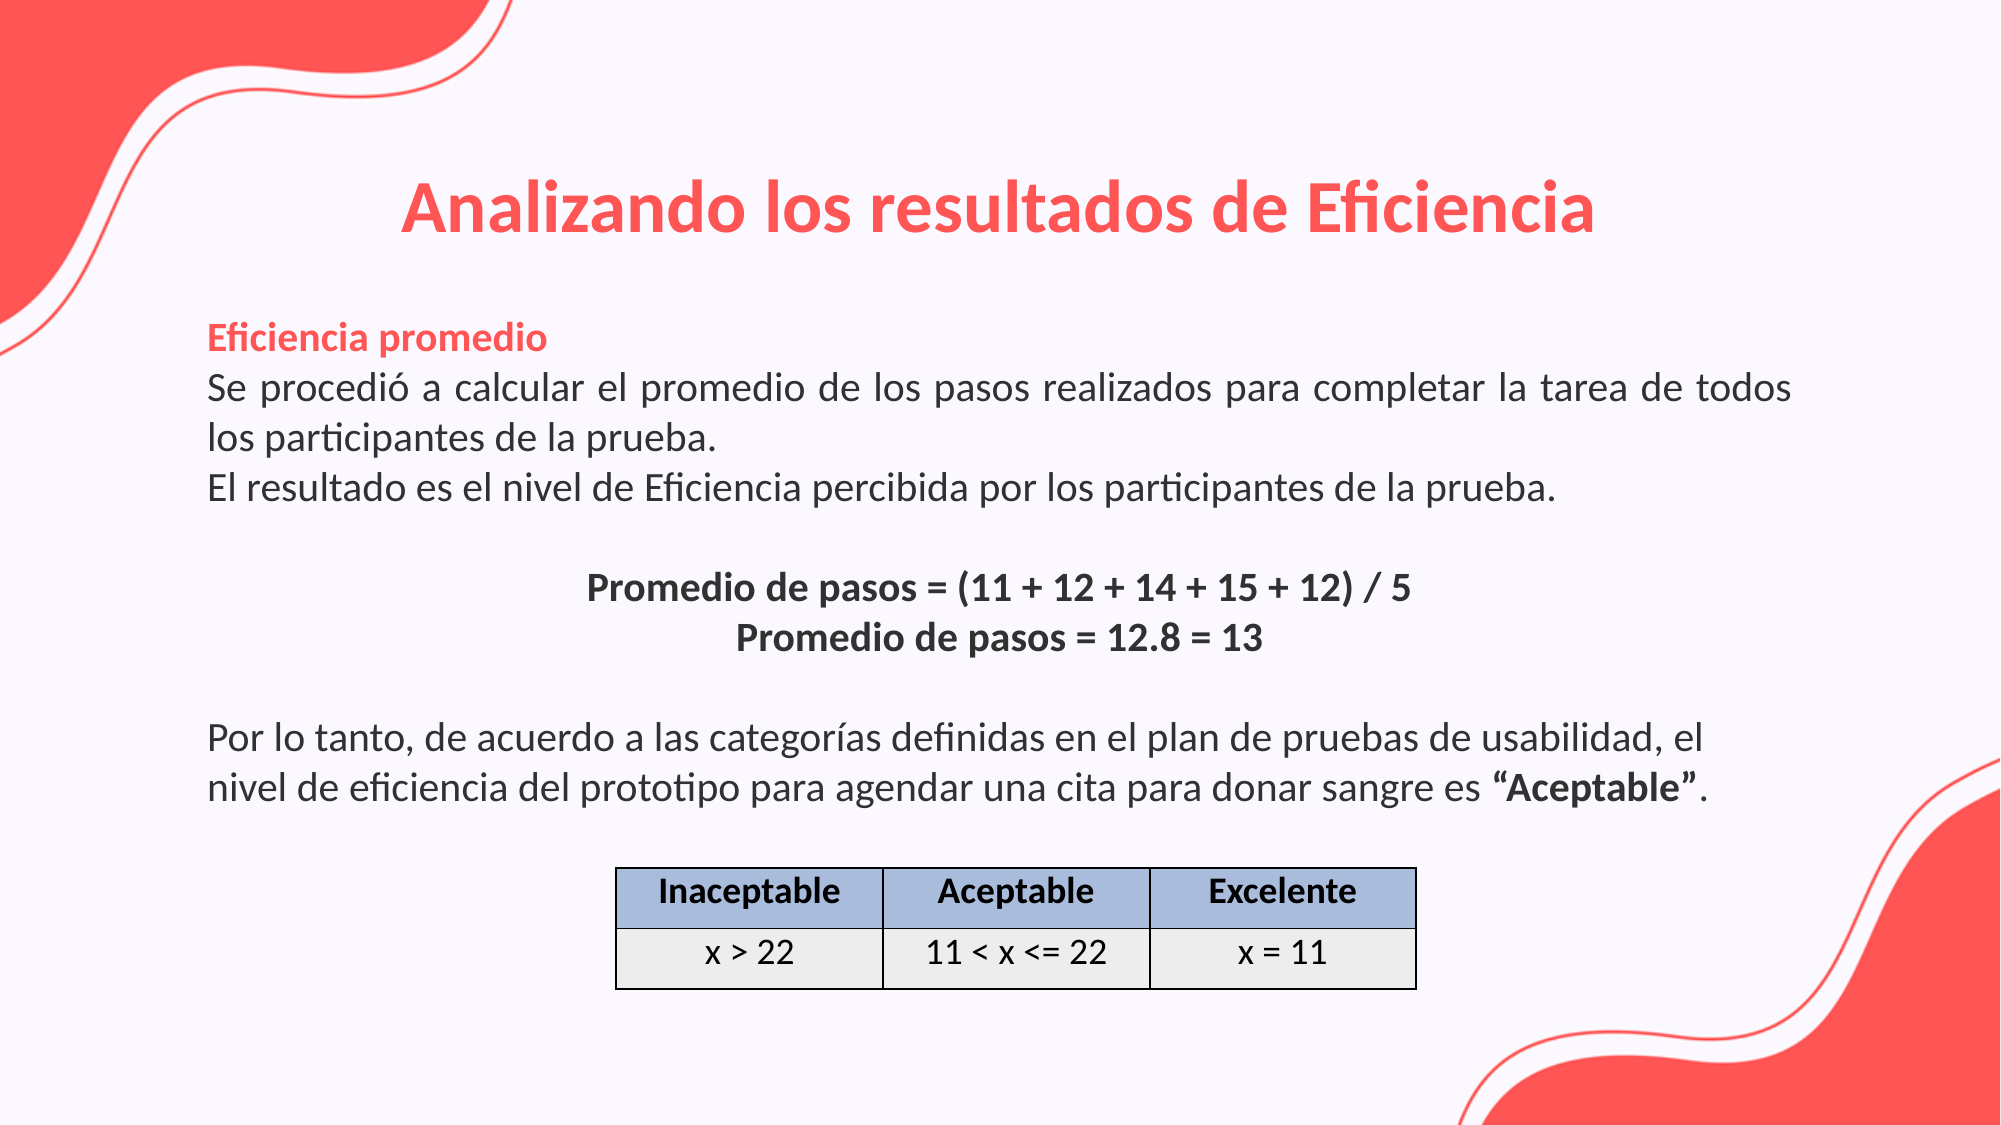

Analizando los resultados de Eficiencia
Eficiencia promedio
Se procedió a calcular el promedio de los pasos realizados para completar la tarea de todos los participantes de la prueba.
El resultado es el nivel de Eficiencia percibida por los participantes de la prueba.

Promedio de pasos = (11 + 12 + 14 + 15 + 12) / 5
Promedio de pasos = 12.8 = 13

Por lo tanto, de acuerdo a las categorías definidas en el plan de pruebas de usabilidad, el nivel de eficiencia del prototipo para agendar una cita para donar sangre es “Aceptable”.
| Inaceptable | Aceptable | Excelente |
| --- | --- | --- |
| x > 22 | 11 < x <= 22 | x = 11 |